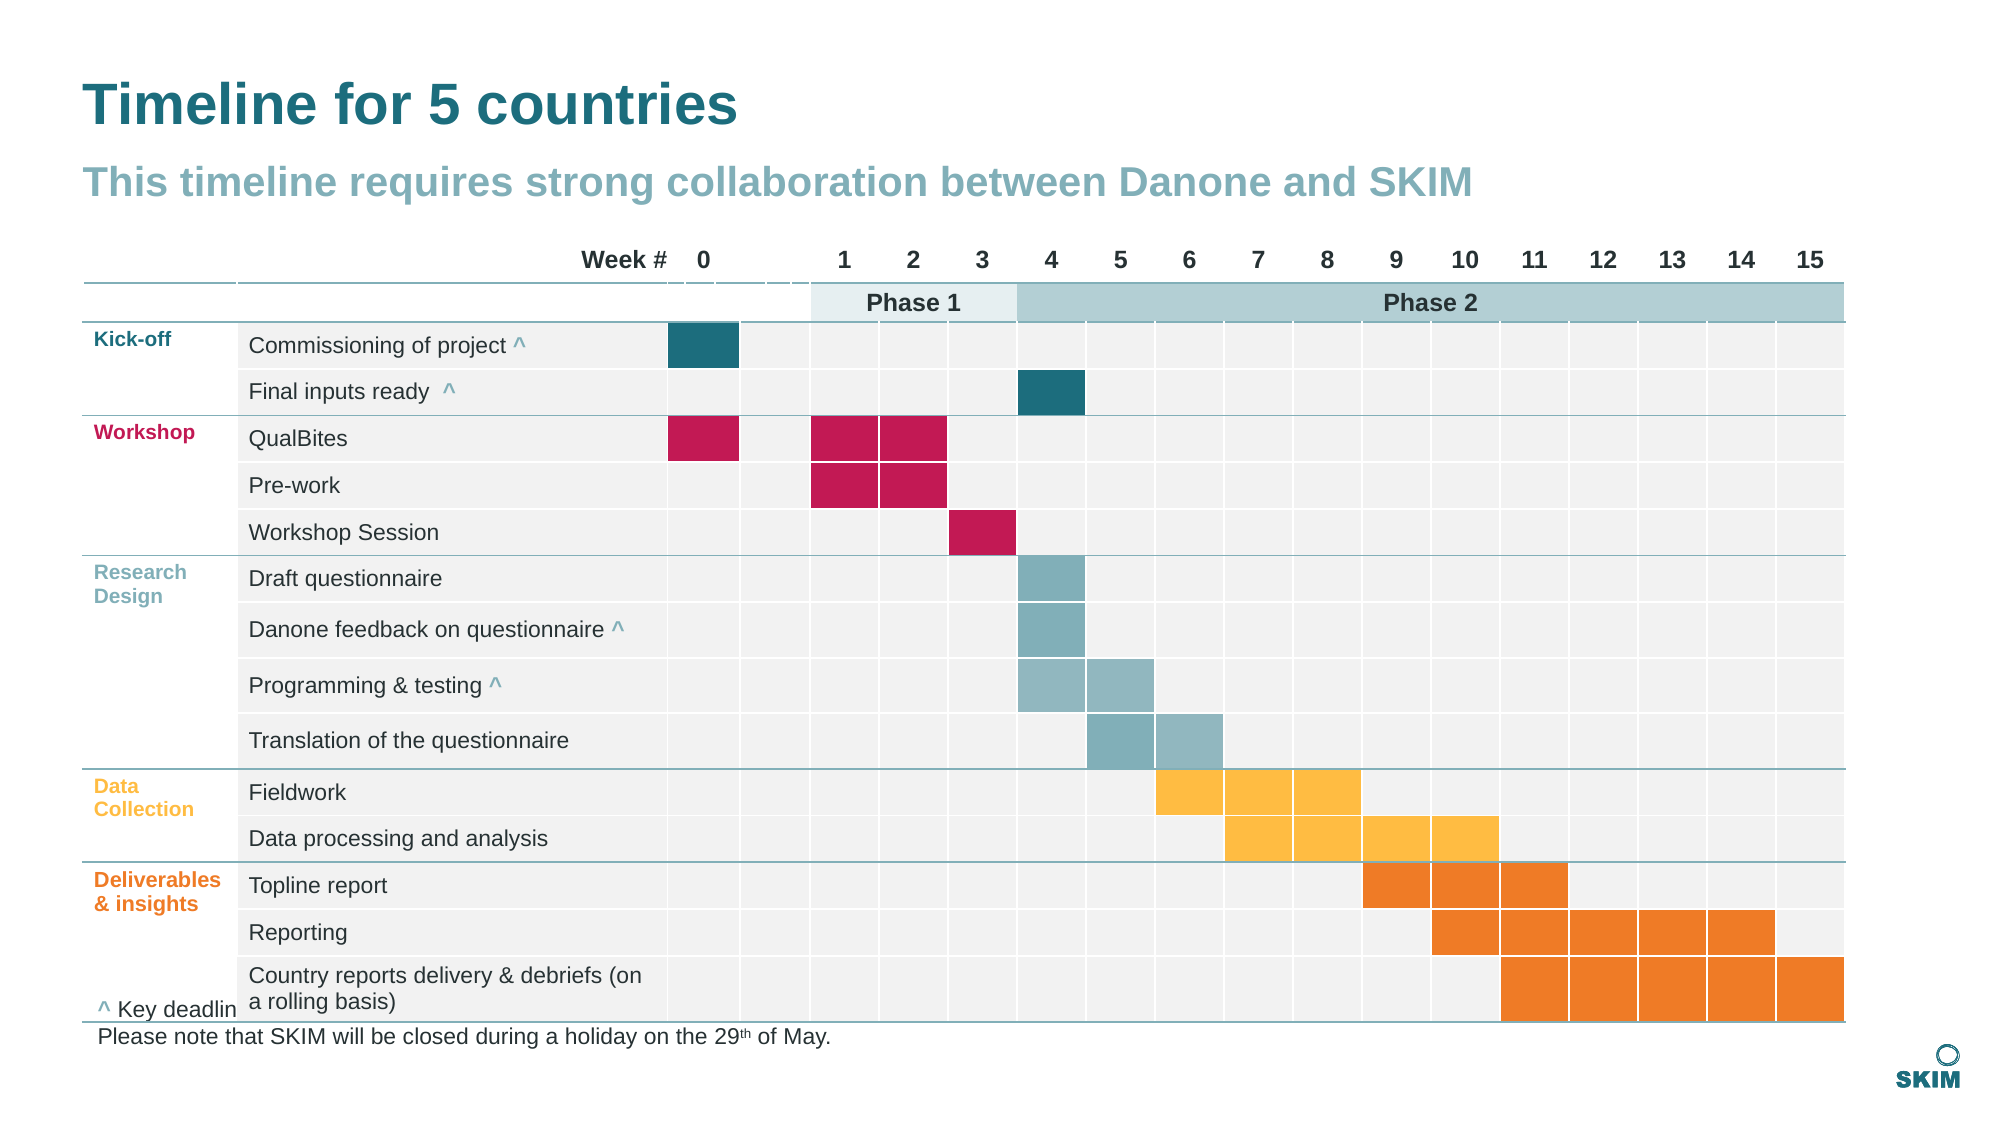

# Timeline for 5 countries
This timeline requires strong collaboration between Danone and SKIM
|  | Week # | 0 |  |  |  |  |  | 1 | 2 | 3 | 4 | 5 | 6 | 7 | 8 | 9 | 10 | 11 | 12 | 13 | 14 | 15 |
| --- | --- | --- | --- | --- | --- | --- | --- | --- | --- | --- | --- | --- | --- | --- | --- | --- | --- | --- | --- | --- | --- | --- |
|  |  |  |  |  |  |  |  | Phase 1 |  |  | Phase 2 | Phase 2 |  |  |  |  |  |  |  |  |  |  |
| Kick-off | Commissioning of project ^ |  |  |  |  |  |  |  |  |  |  |  |  |  |  |  |  |  |  |  |  |  |
|  | Final inputs ready ^ |  |  |  |  |  |  |  |  |  |  |  |  |  |  |  |  |  |  |  |  |  |
| Workshop | QualBites |  |  |  |  |  |  |  |  |  |  |  |  |  |  |  |  |  |  |  |  |  |
|  | Pre-work |  |  |  |  |  |  |  |  |  |  |  |  |  |  |  |  |  |  |  |  |  |
|  | Workshop Session |  |  |  |  |  |  |  |  |  |  |  |  |  |  |  |  |  |  |  |  |  |
| Research Design | Draft questionnaire |  |  |  |  |  |  |  |  |  |  |  |  |  |  |  |  |  |  |  |  |  |
|  | Danone feedback on questionnaire ^ |  |  |  |  |  |  |  |  |  |  |  |  |  |  |  |  |  |  |  |  |  |
|  | Programming & testing ^ |  |  |  |  |  |  |  |  |  |  |  |  |  |  |  |  |  |  |  |  |  |
|  | Translation of the questionnaire |  |  |  |  |  |  |  |  |  |  |  |  |  |  |  |  |  |  |  |  |  |
| Data Collection | Fieldwork |  |  |  |  |  |  |  |  |  |  |  |  |  |  |  |  |  |  |  |  |  |
|  | Data processing and analysis |  |  |  |  |  |  |  |  |  |  |  |  |  |  |  |  |  |  |  |  |  |
| Deliverables & insights | Topline report |  |  |  |  |  |  |  |  |  |  |  |  |  |  |  |  |  |  |  |  |  |
|  | Reporting |  |  |  |  |  |  |  |  |  |  |  |  |  |  |  |  |  |  |  |  |  |
|  | Country reports delivery & debriefs (on a rolling basis) |  |  |  |  |  |  |  |  |  |  |  |  |  |  |  |  |  |  |  |  |  |
^ Key deadlines for Danone – if Danone does not meet the deadline, SKIM reserves the right to push the timeline forward accordingly
Please note that SKIM will be closed during a holiday on the 29th of May.